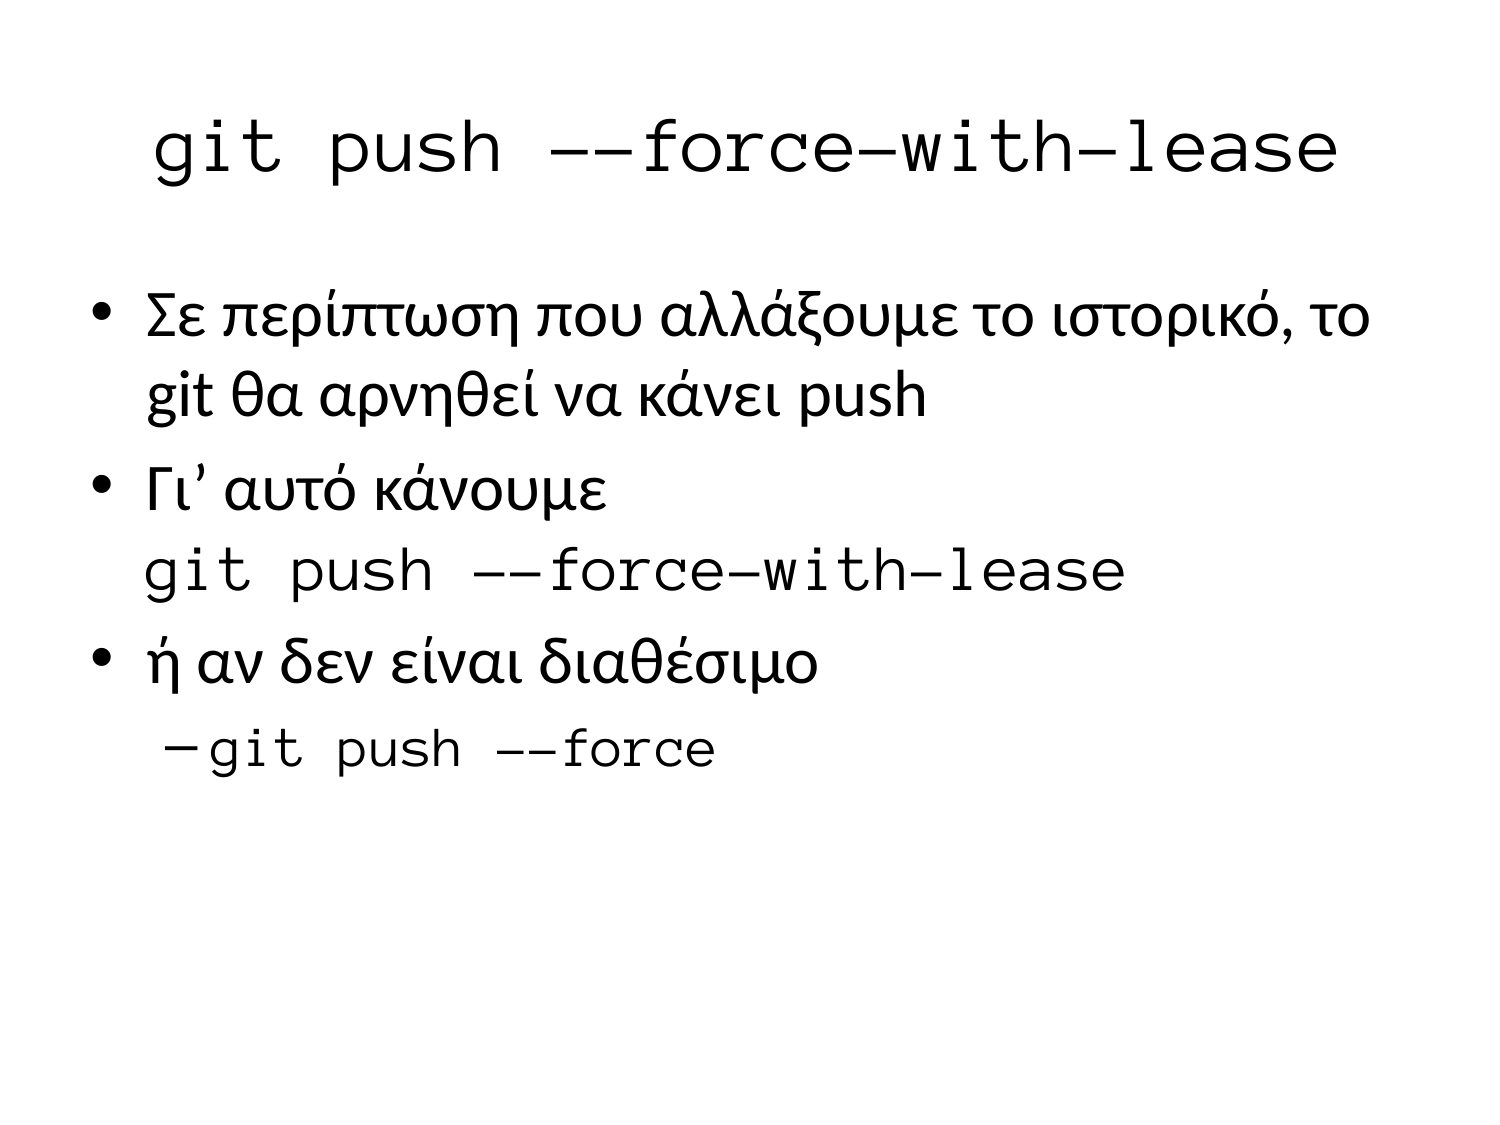

# git push --force-with-lease
Σε περίπτωση που αλλάξουμε το ιστορικό, το git θα αρνηθεί να κάνει push
Γι’ αυτό κάνουμε
git push --force-with-lease
ή αν δεν είναι διαθέσιμο
git push --force